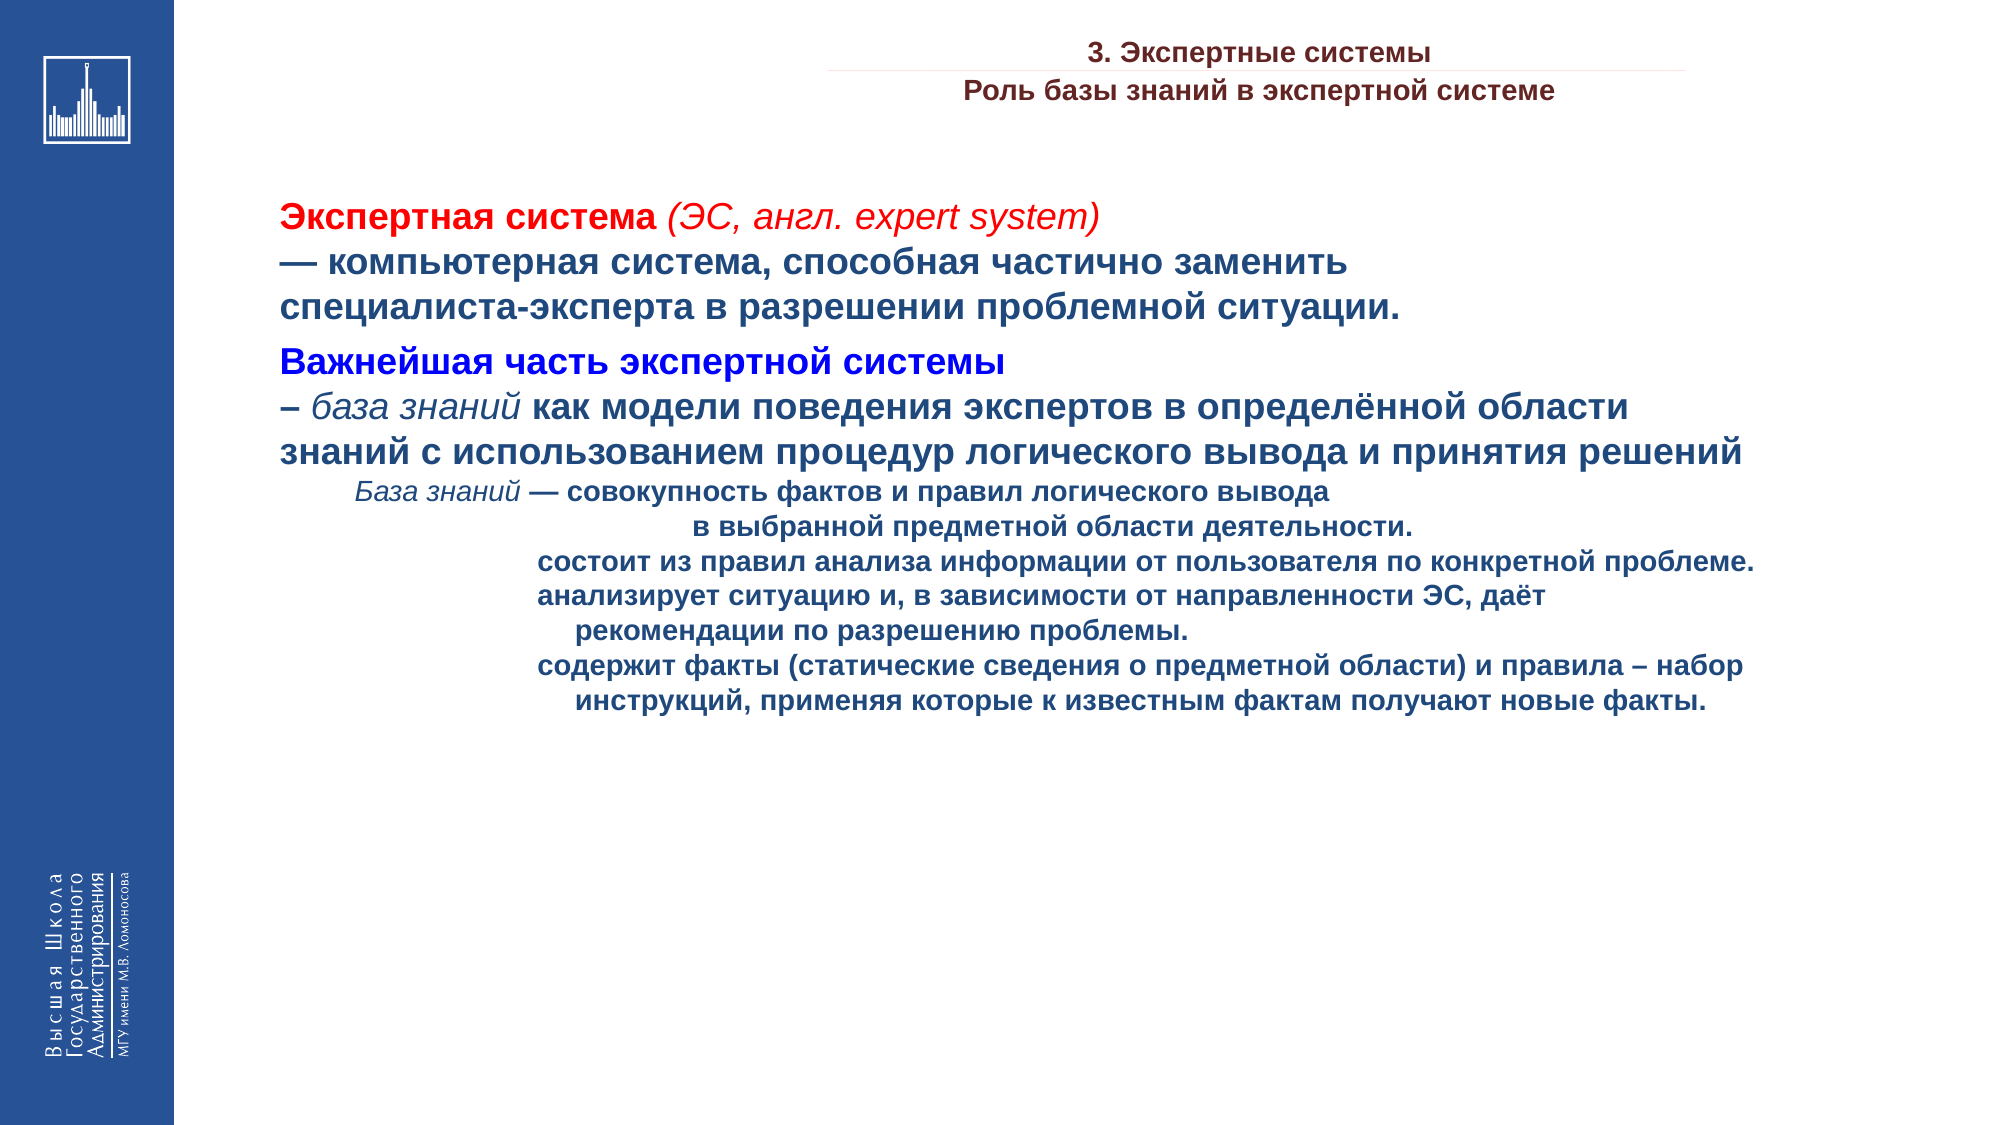

3. Экспертные системы
_________________________________________________________________________________________________________________________________________________________________________________________________________________________________________________________________________________________________________________________________________________________________________________________________________________________________________________________________________________________________________________________________________________________________________________________________________________________________________________________________________________________________________________________________________________________________________________________________________________________________________________________________________________________________
Роль базы знаний в экспертной системе
Экспертная система (ЭС, англ. expert system)
— компьютерная система, способная частично заменить
специалиста-эксперта в разрешении проблемной ситуации.

Важнейшая часть экспертной системы
– база знаний как модели поведения экспертов в определённой области знаний с использованием процедур логического вывода и принятия решений
База знаний — совокупность фактов и правил логического вывода
			в выбранной предметной области деятельности.
состоит из правил анализа информации от пользователя по конкретной проблеме.
анализирует ситуацию и, в зависимости от направленности ЭС, даёт рекомендации по разрешению проблемы.
содержит факты (статические сведения о предметной области) и правила – набор инструкций, применяя которые к известным фактам получают новые факты.